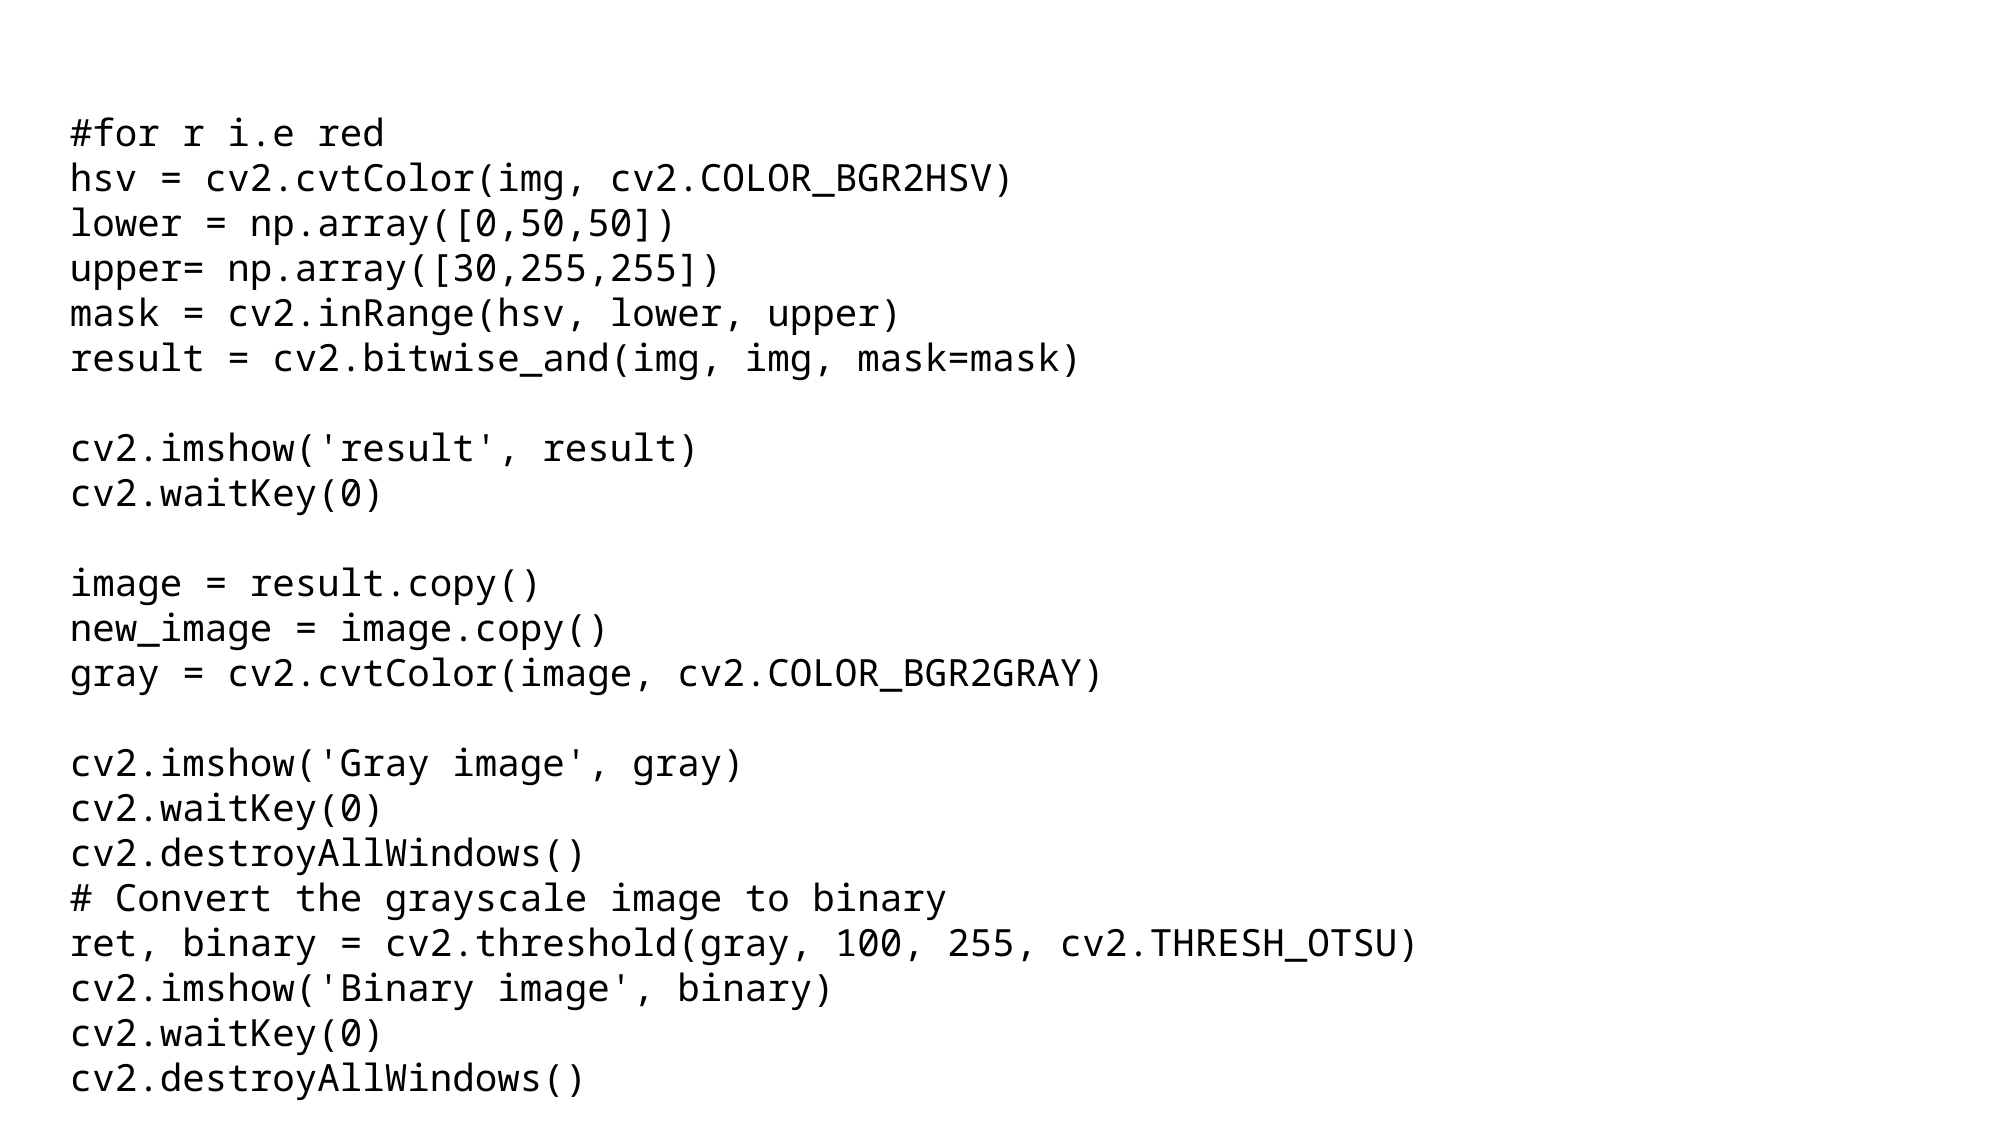

#for r i.e red
hsv = cv2.cvtColor(img, cv2.COLOR_BGR2HSV)
lower = np.array([0,50,50])
upper= np.array([30,255,255])
mask = cv2.inRange(hsv, lower, upper)
result = cv2.bitwise_and(img, img, mask=mask)
cv2.imshow('result', result)
cv2.waitKey(0)
image = result.copy()
new_image = image.copy()
gray = cv2.cvtColor(image, cv2.COLOR_BGR2GRAY)
cv2.imshow('Gray image', gray)
cv2.waitKey(0)
cv2.destroyAllWindows()
# Convert the grayscale image to binary
ret, binary = cv2.threshold(gray, 100, 255, cv2.THRESH_OTSU)
cv2.imshow('Binary image', binary)
cv2.waitKey(0)
cv2.destroyAllWindows()

# PANTONE® COLOUR OF THE YEAR 2022